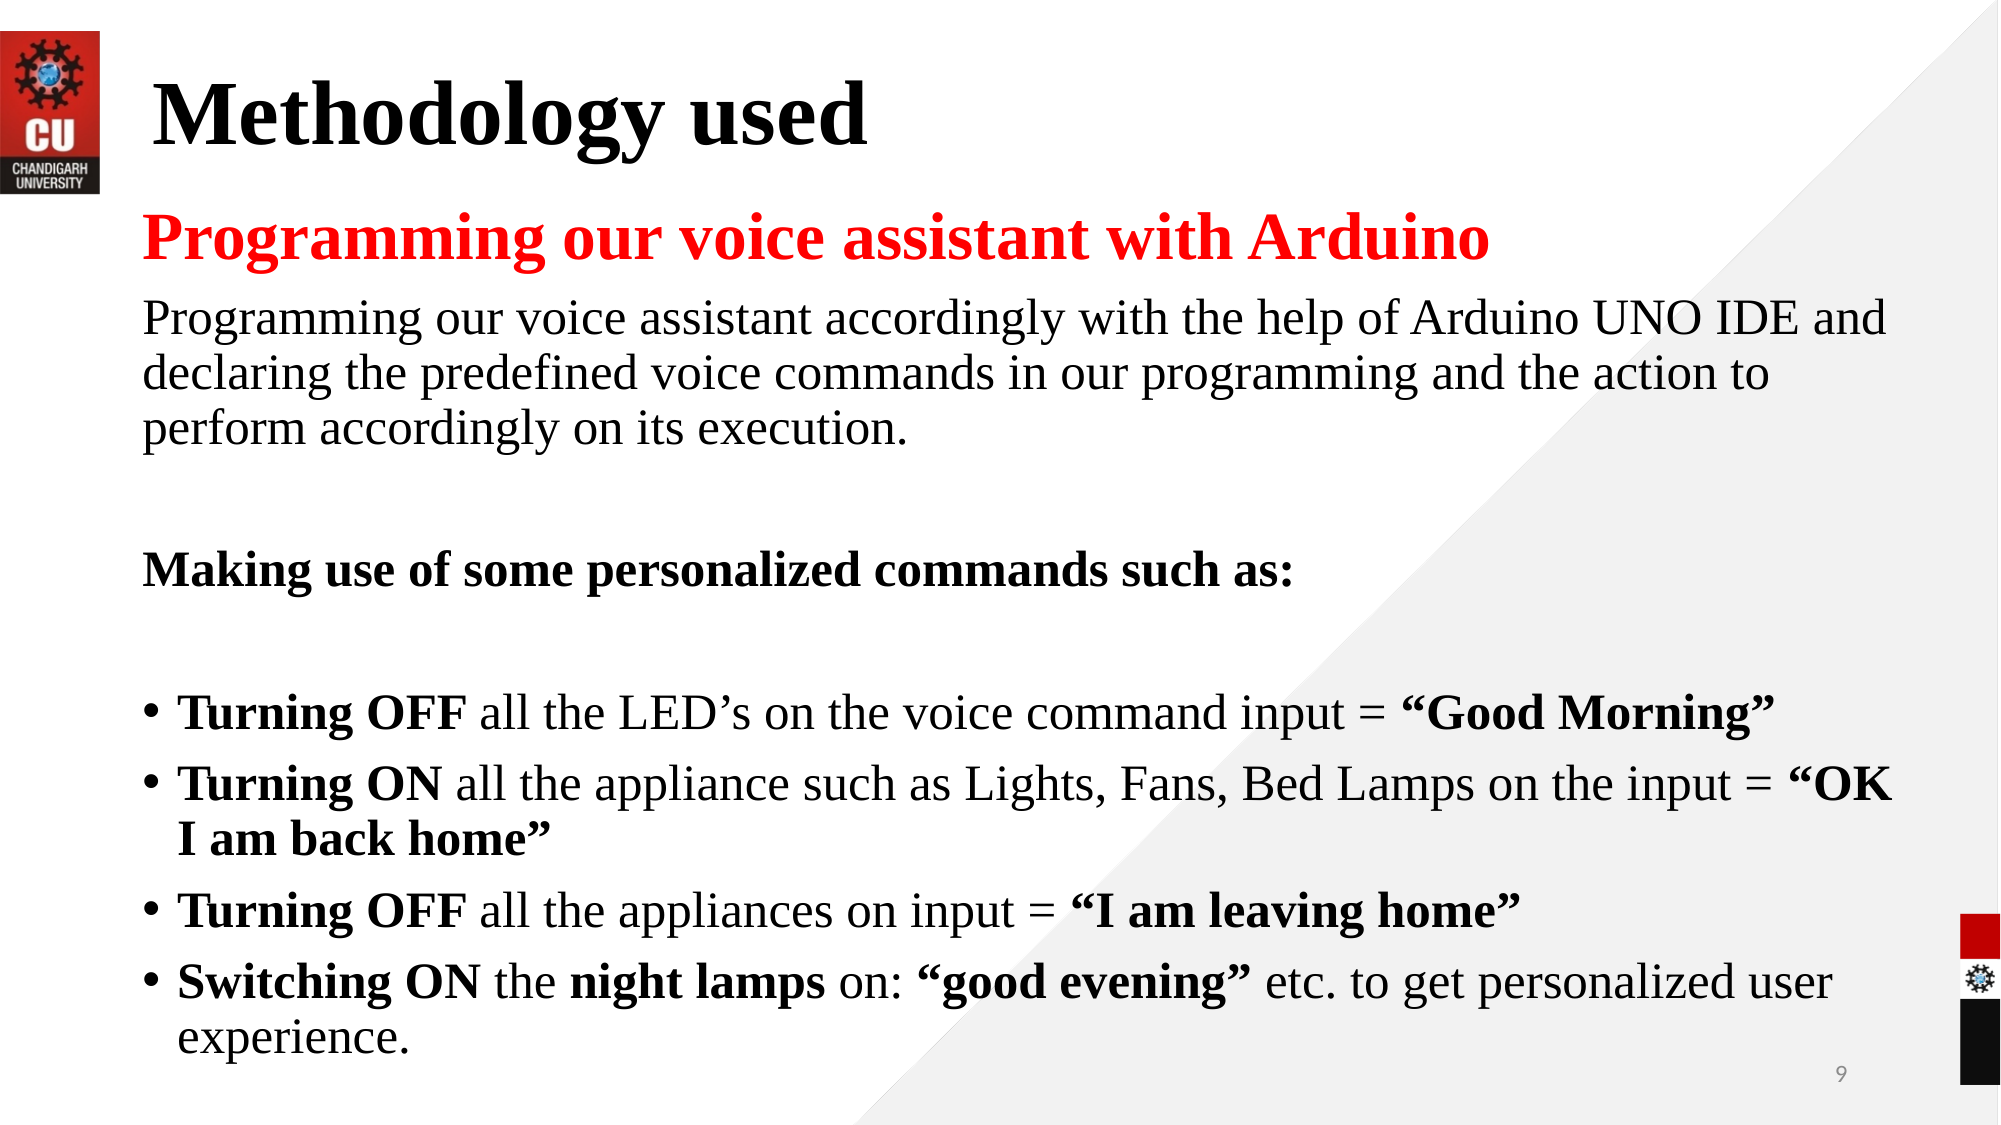

# Methodology used
Programming our voice assistant with Arduino
Programming our voice assistant accordingly with the help of Arduino UNO IDE and declaring the predefined voice commands in our programming and the action to perform accordingly on its execution.

Making use of some personalized commands such as:

Turning OFF all the LED’s on the voice command input = “Good Morning”
Turning ON all the appliance such as Lights, Fans, Bed Lamps on the input = “OK I am back home”
Turning OFF all the appliances on input = “I am leaving home”
Switching ON the night lamps on: “good evening” etc. to get personalized user experience.

9